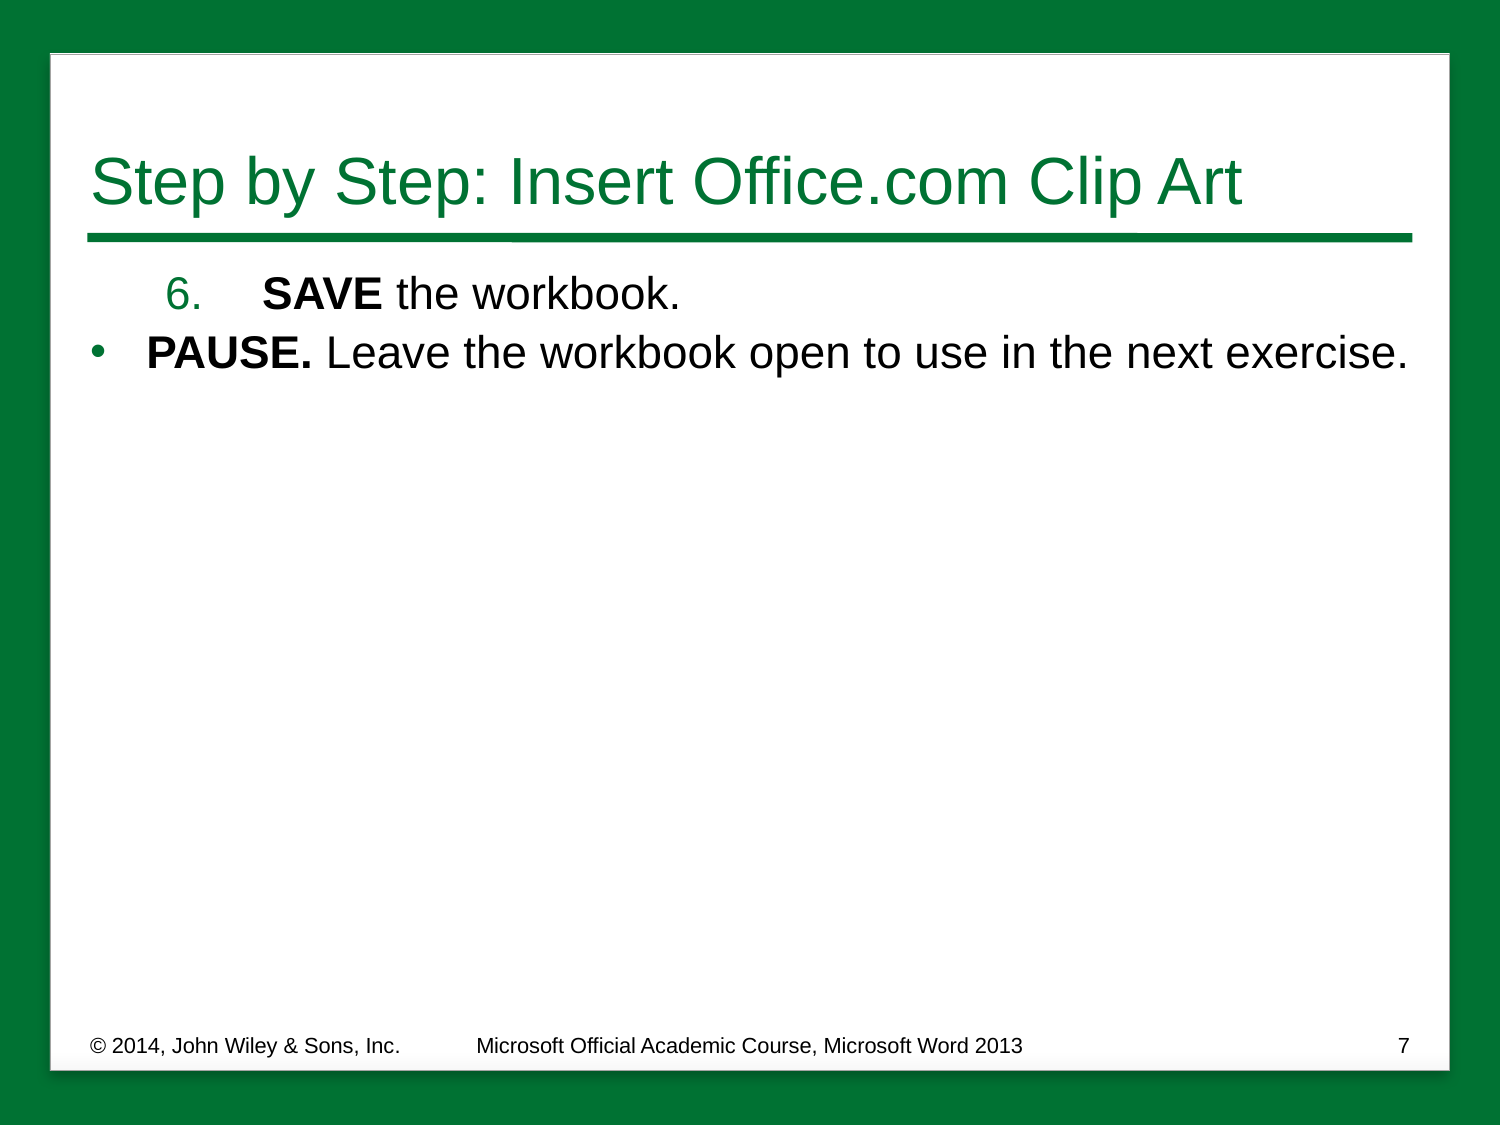

# Step by Step: Insert Office.com Clip Art
 SAVE the workbook.
PAUSE. Leave the workbook open to use in the next exercise.
© 2014, John Wiley & Sons, Inc.
Microsoft Official Academic Course, Microsoft Word 2013
7